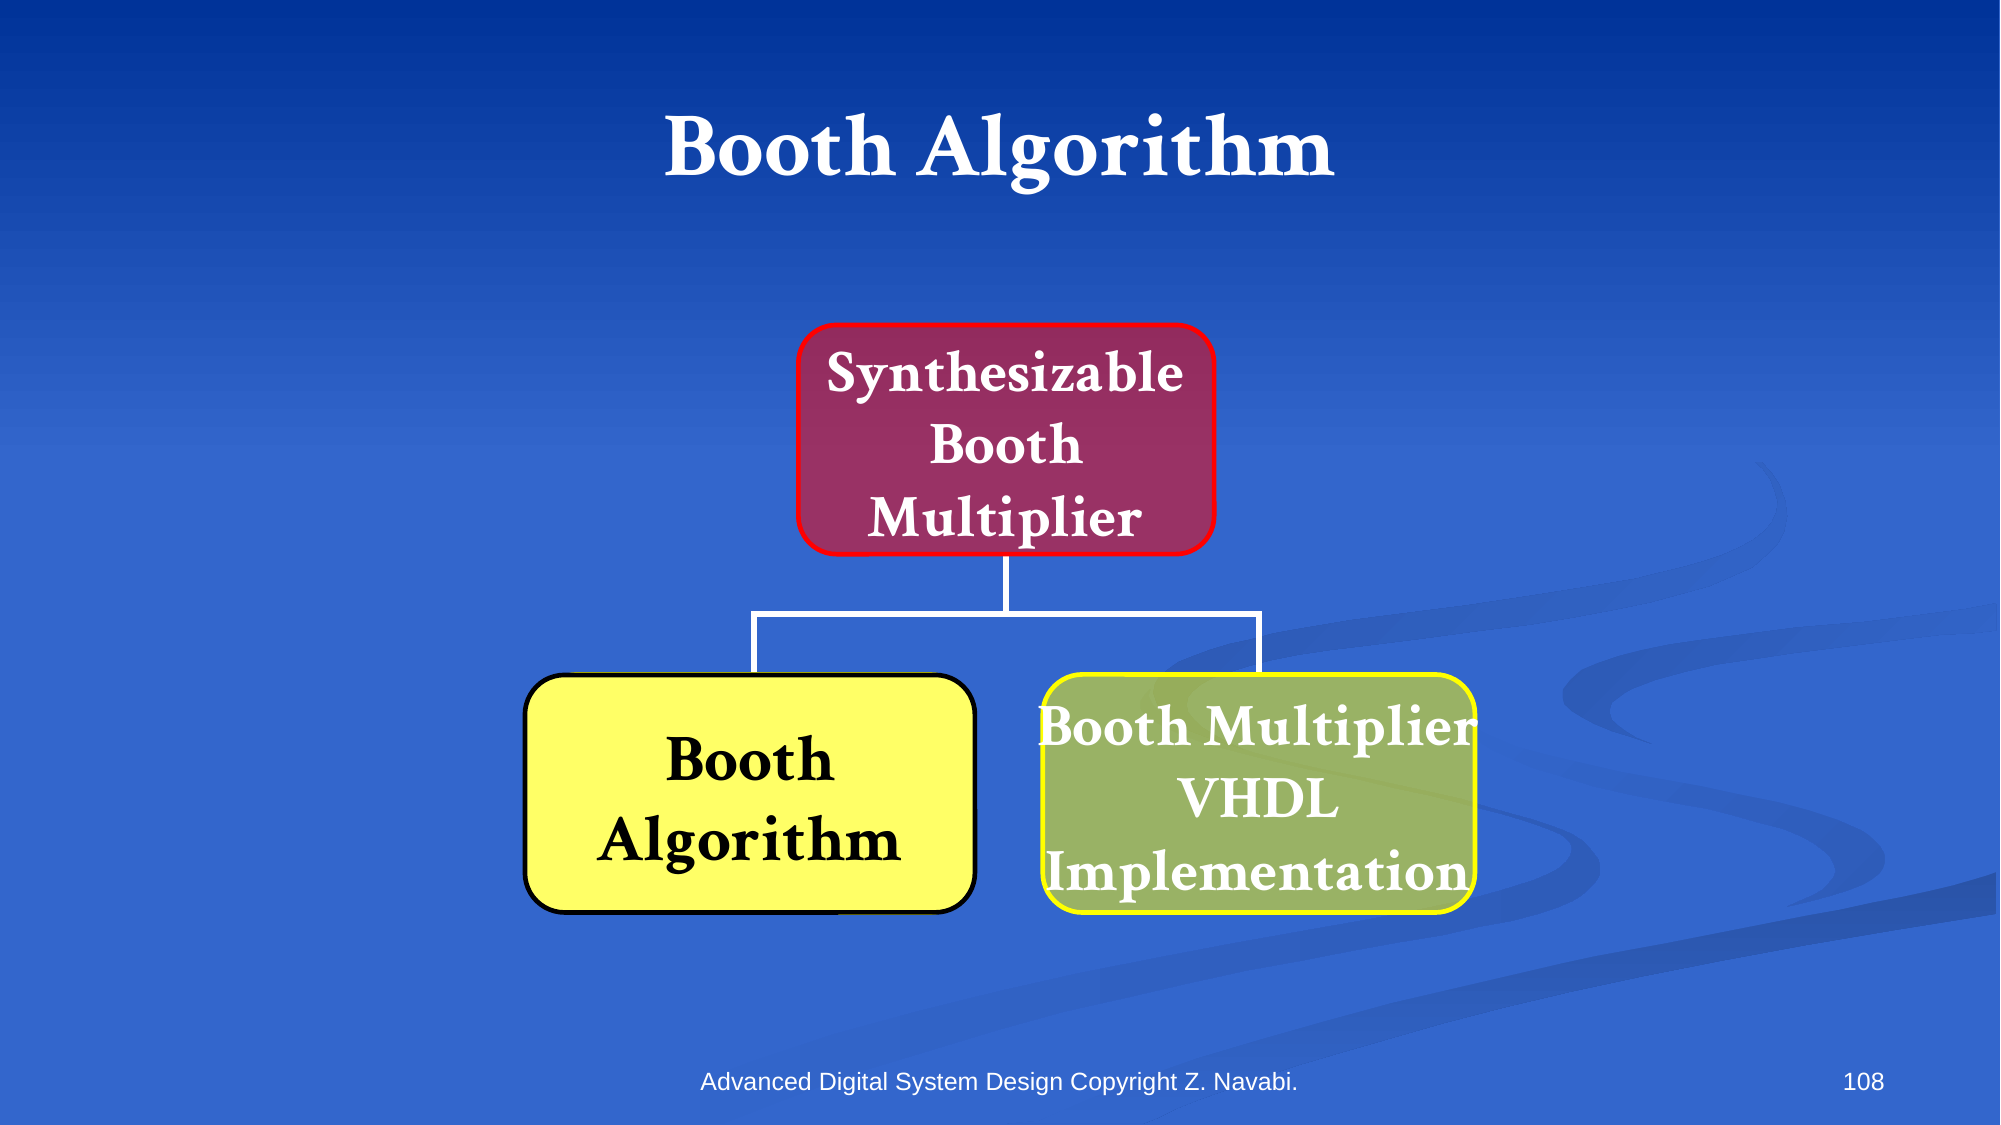

# Booth Algorithm
Synthesizable
Booth
Multiplier
Booth
Algorithm
Booth Multiplier
VHDL
Implementation
Booth
Algorithm
Advanced Digital System Design Copyright Z. Navabi.
108